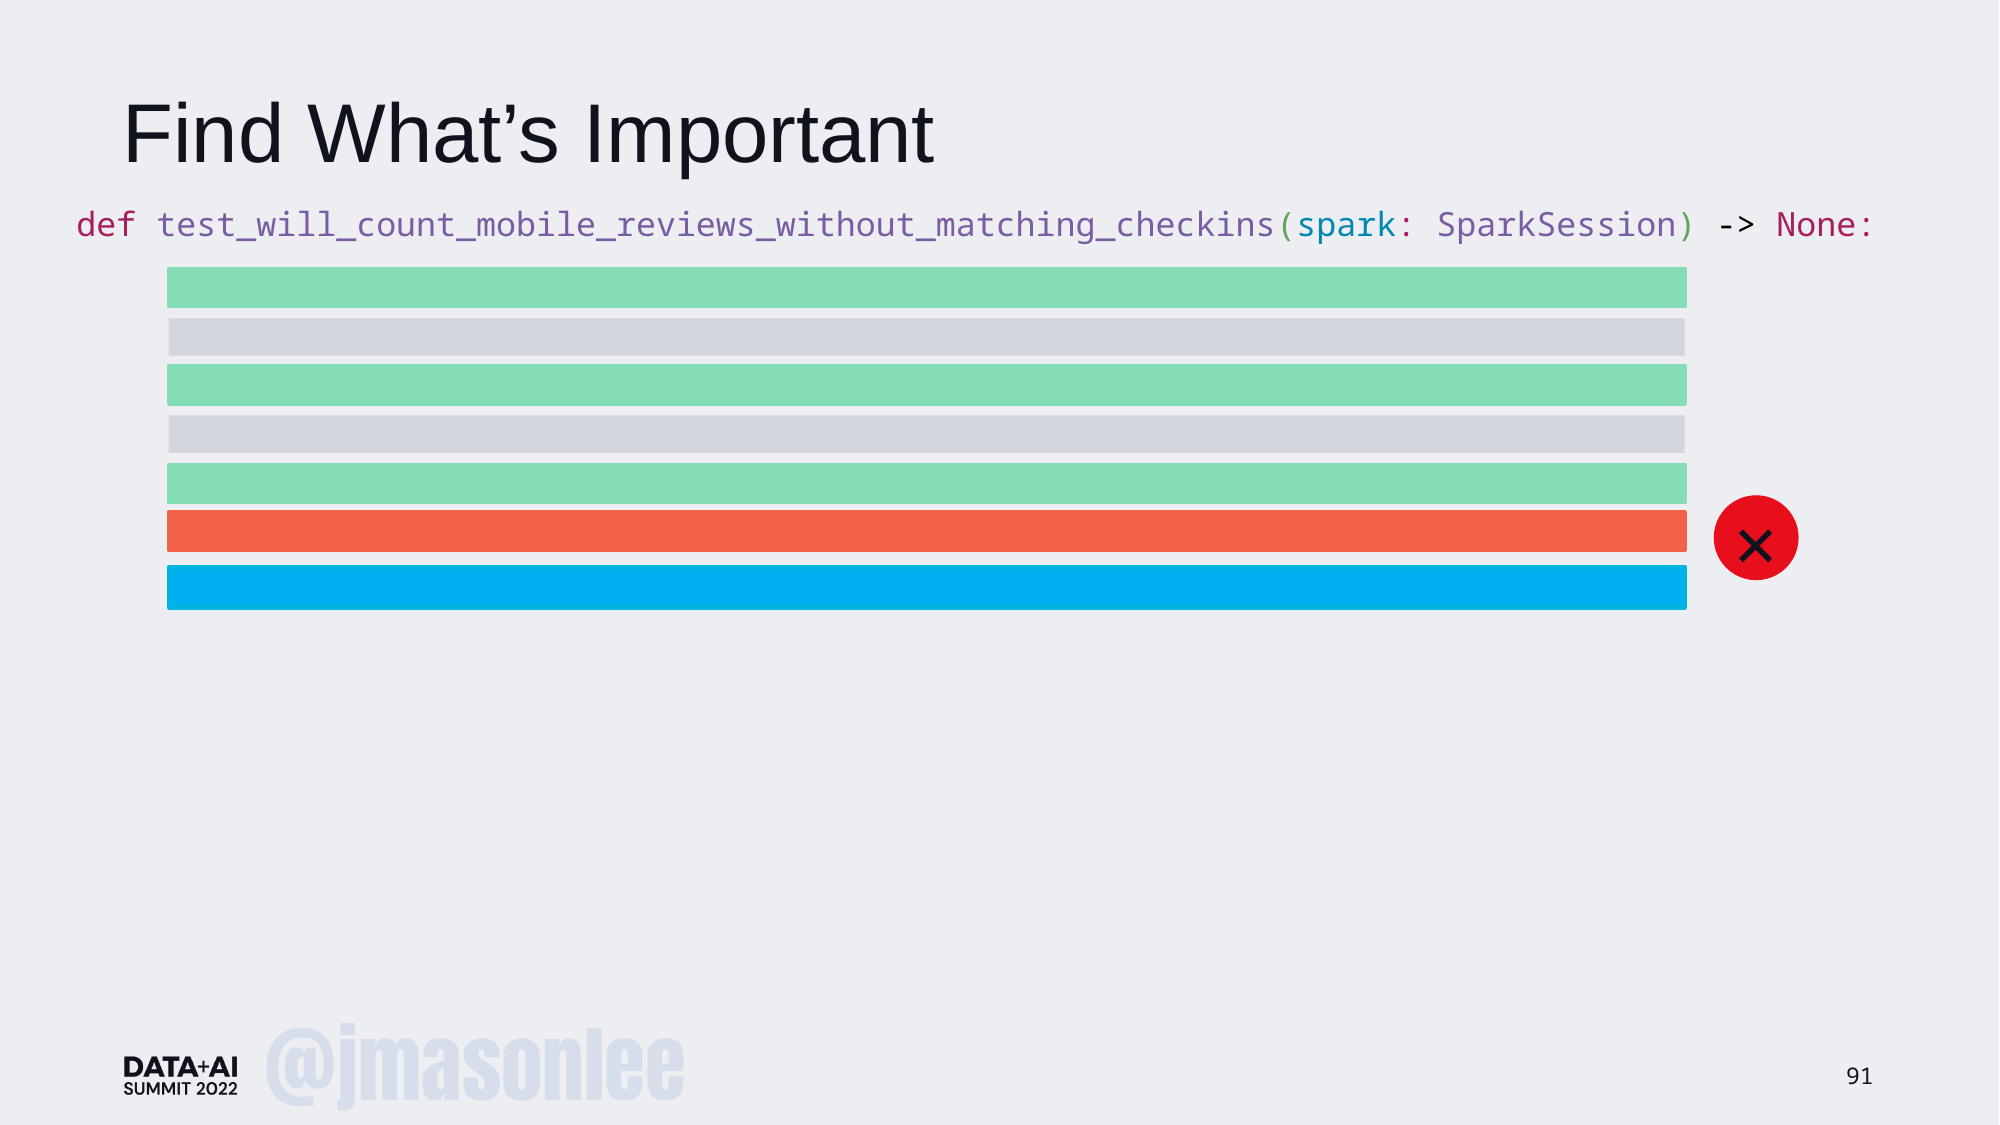

# Find What’s Important
def test_will_count_mobile_reviews_without_matching_checkins(spark: SparkSession) -> None:

✗

@jmasonlee
91